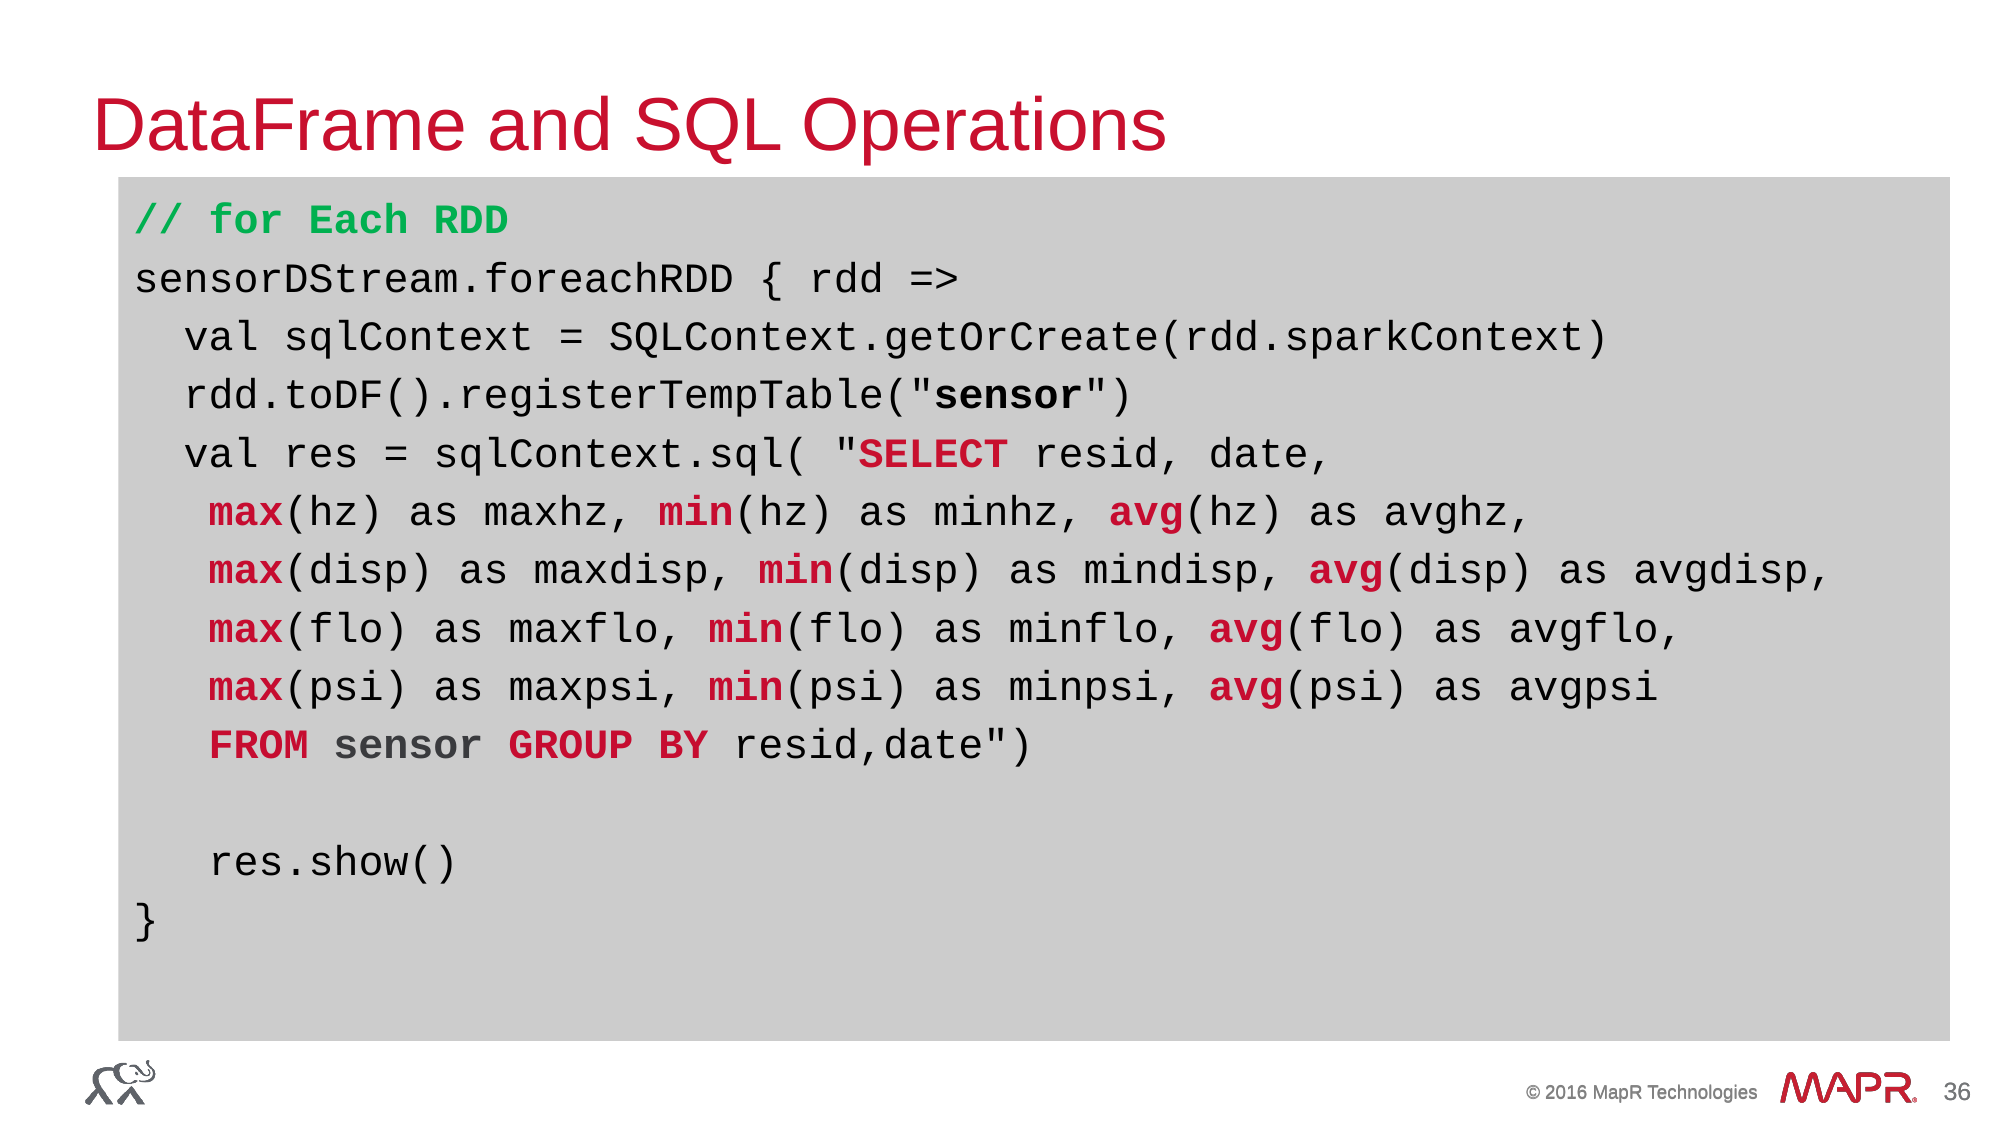

# DataFrame and SQL Operations
// for Each RDD
sensorDStream.foreachRDD { rdd =>
  val sqlContext = SQLContext.getOrCreate(rdd.sparkContext)
  rdd.toDF().registerTempTable("sensor")
  val res = sqlContext.sql( "SELECT resid, date,
   max(hz) as maxhz, min(hz) as minhz, avg(hz) as avghz,
   max(disp) as maxdisp, min(disp) as mindisp, avg(disp) as avgdisp,
   max(flo) as maxflo, min(flo) as minflo, avg(flo) as avgflo,
   max(psi) as maxpsi, min(psi) as minpsi, avg(psi) as avgpsi
   FROM sensor GROUP BY resid,date")

   res.show()
}